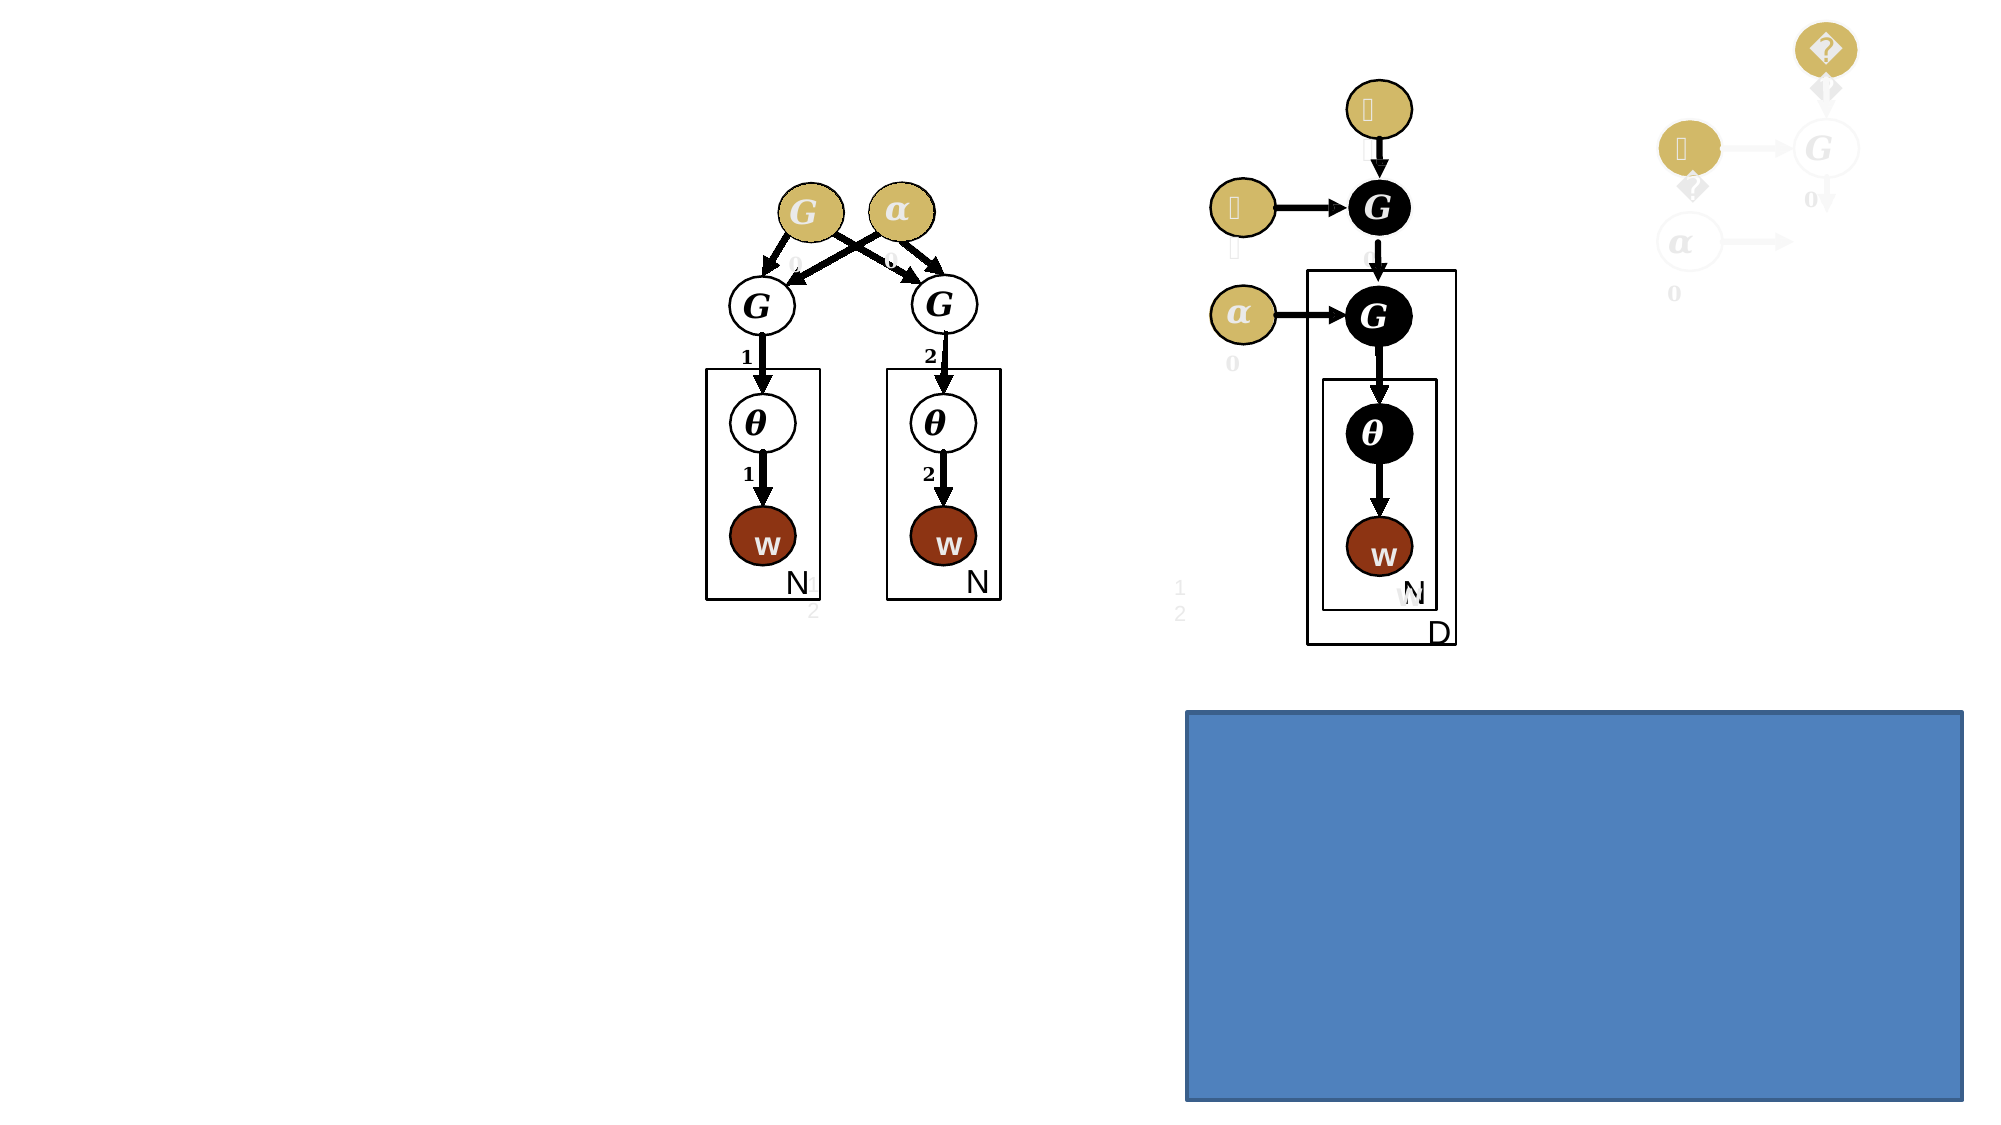

𝑯

𝑯

𝜸
𝑮𝟎

𝜸
𝑮𝟎
𝜶𝟎
𝑮𝟎

𝜶𝟎

𝑮𝟐
𝑮𝟏

𝜶𝟎
𝑮𝟏

𝜽𝟐
𝜽𝟏

𝜽𝟏

w
N
w
N
w
N
1	2
1	2
w
D

Θ
𝑮𝟏: Dirichlet Prior Dist.

Θ

𝑯 : Base DistributΘion	𝜽′
x
𝑯 : Base Distribution

Θ
𝜽𝟏   𝜽𝟐   𝜽𝟑𝜽𝟒  𝜽𝟓   𝜽𝟔	𝜽𝟕
Θ

𝜽𝟏    𝜽𝟐   𝜽𝟑𝜽𝟒 𝜽𝟓  𝜽𝟔	𝜽𝟕 Θ
𝑮𝟎: Dirichlet Prior Dist.

𝑮𝟎: Dirichlet Prior Dist.
𝑮𝟐: Dirichlet Prior Dist.